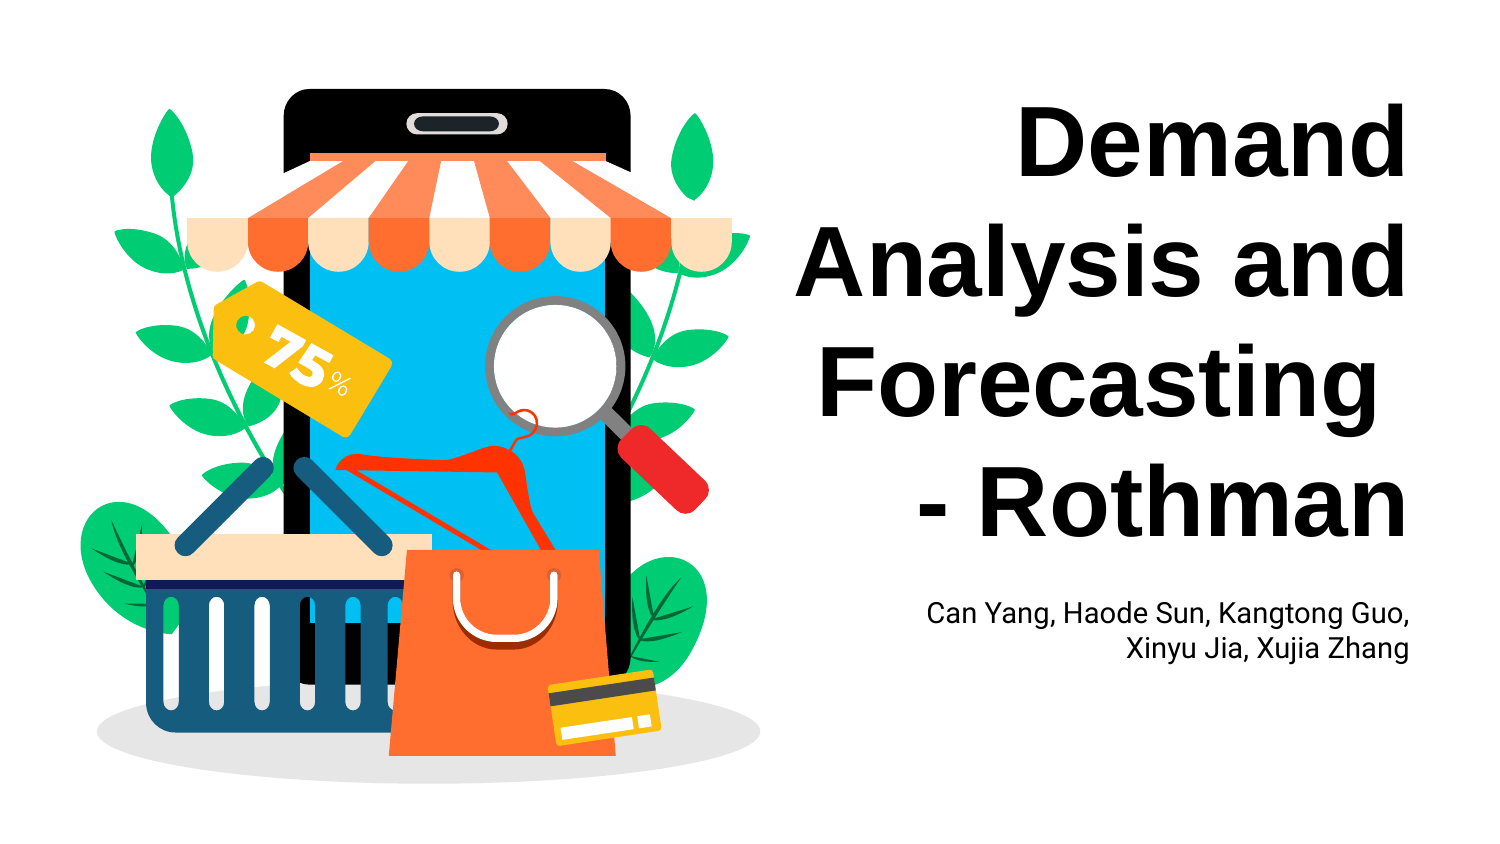

# Demand Analysis and Forecasting - Rothman
Can Yang, Haode Sun, Kangtong Guo, Xinyu Jia, Xujia Zhang